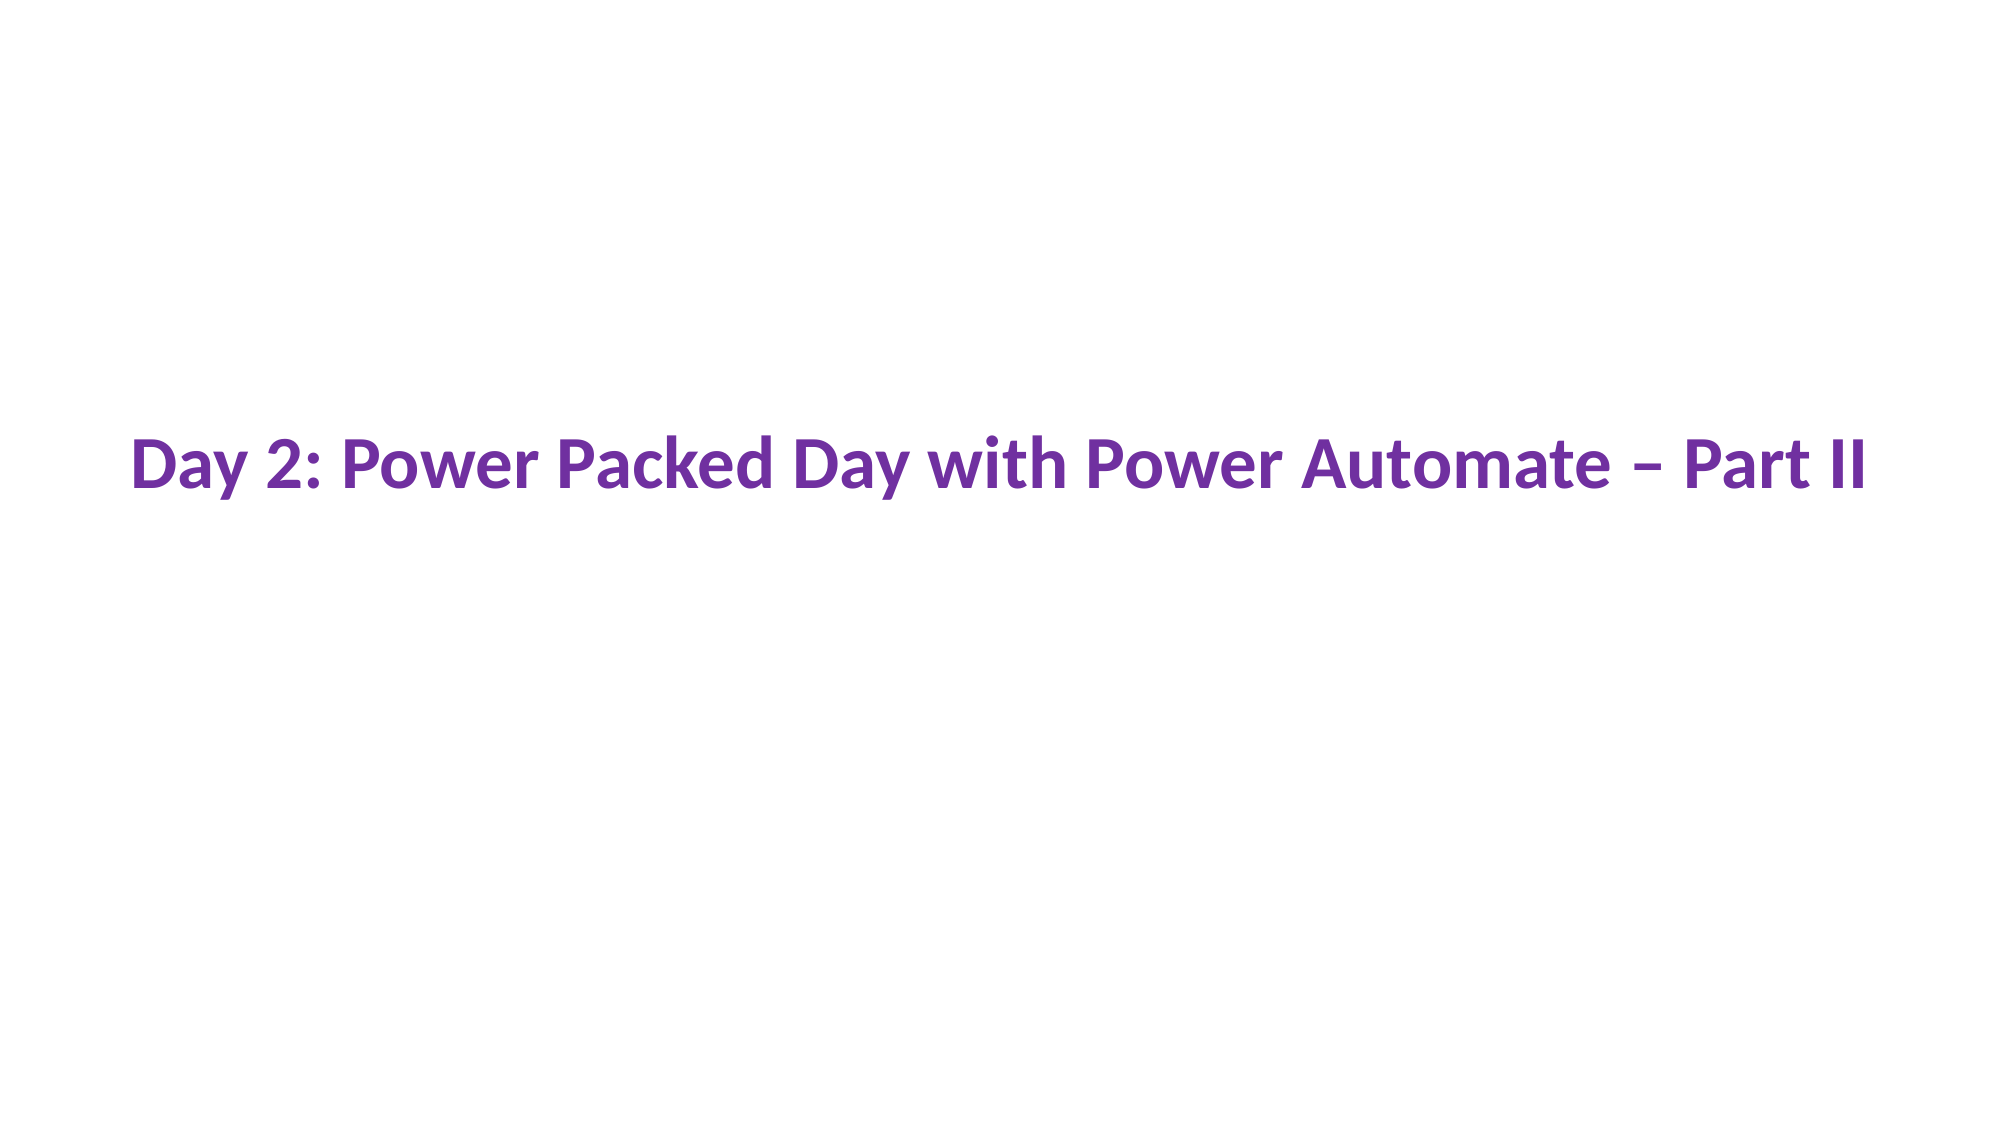

Day 2: Power Packed Day with Power Automate – Part II